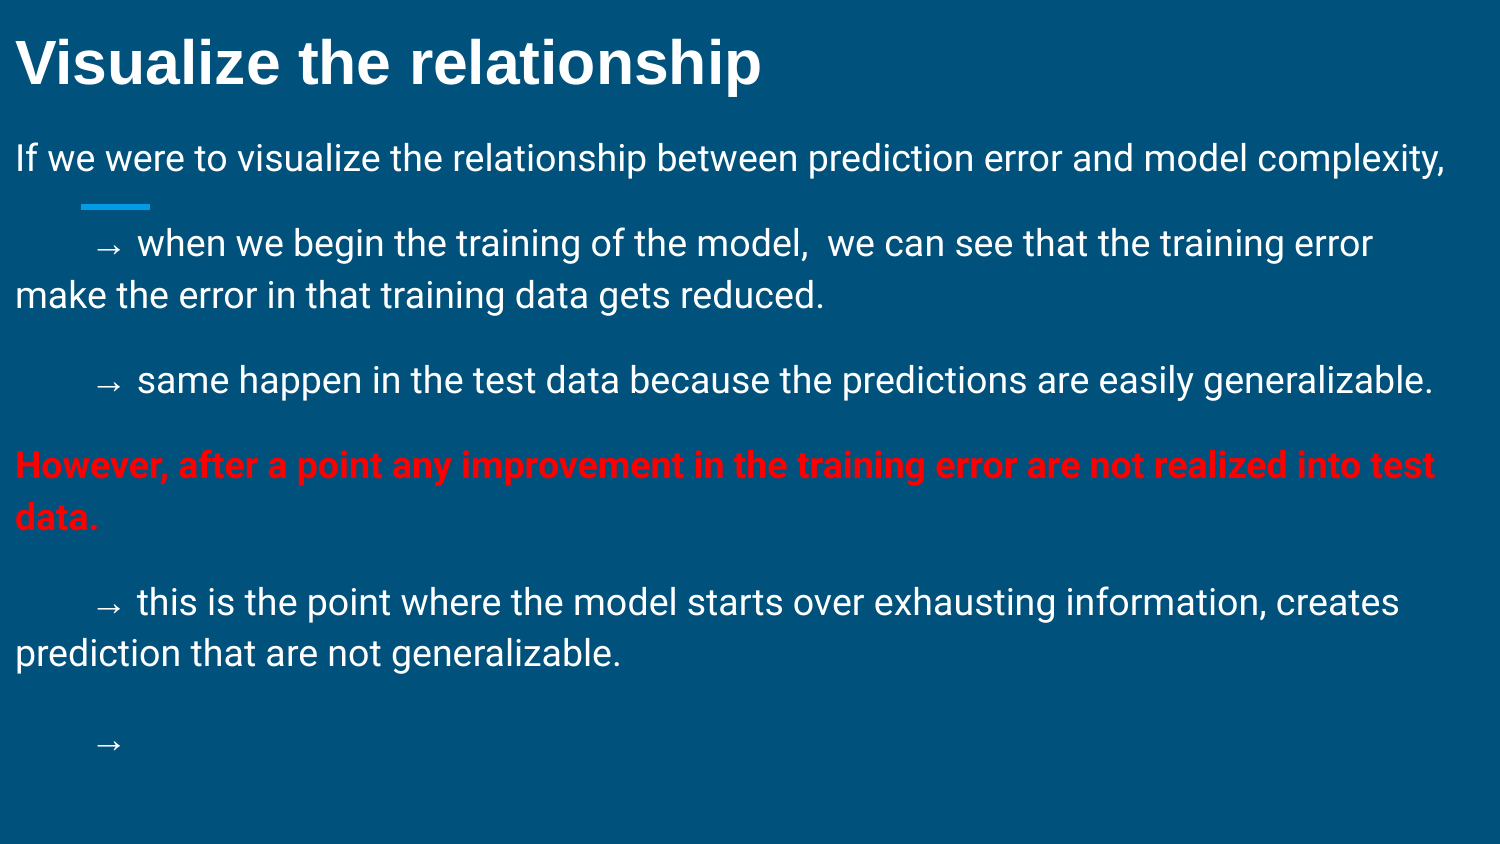

# Visualize the relationship
If we were to visualize the relationship between prediction error and model complexity,
→ when we begin the training of the model,  we can see that the training error make the error in that training data gets reduced.
→ same happen in the test data because the predictions are easily generalizable.
However, after a point any improvement in the training error are not realized into test data.
→ this is the point where the model starts over exhausting information, creates prediction that are not generalizable.
→